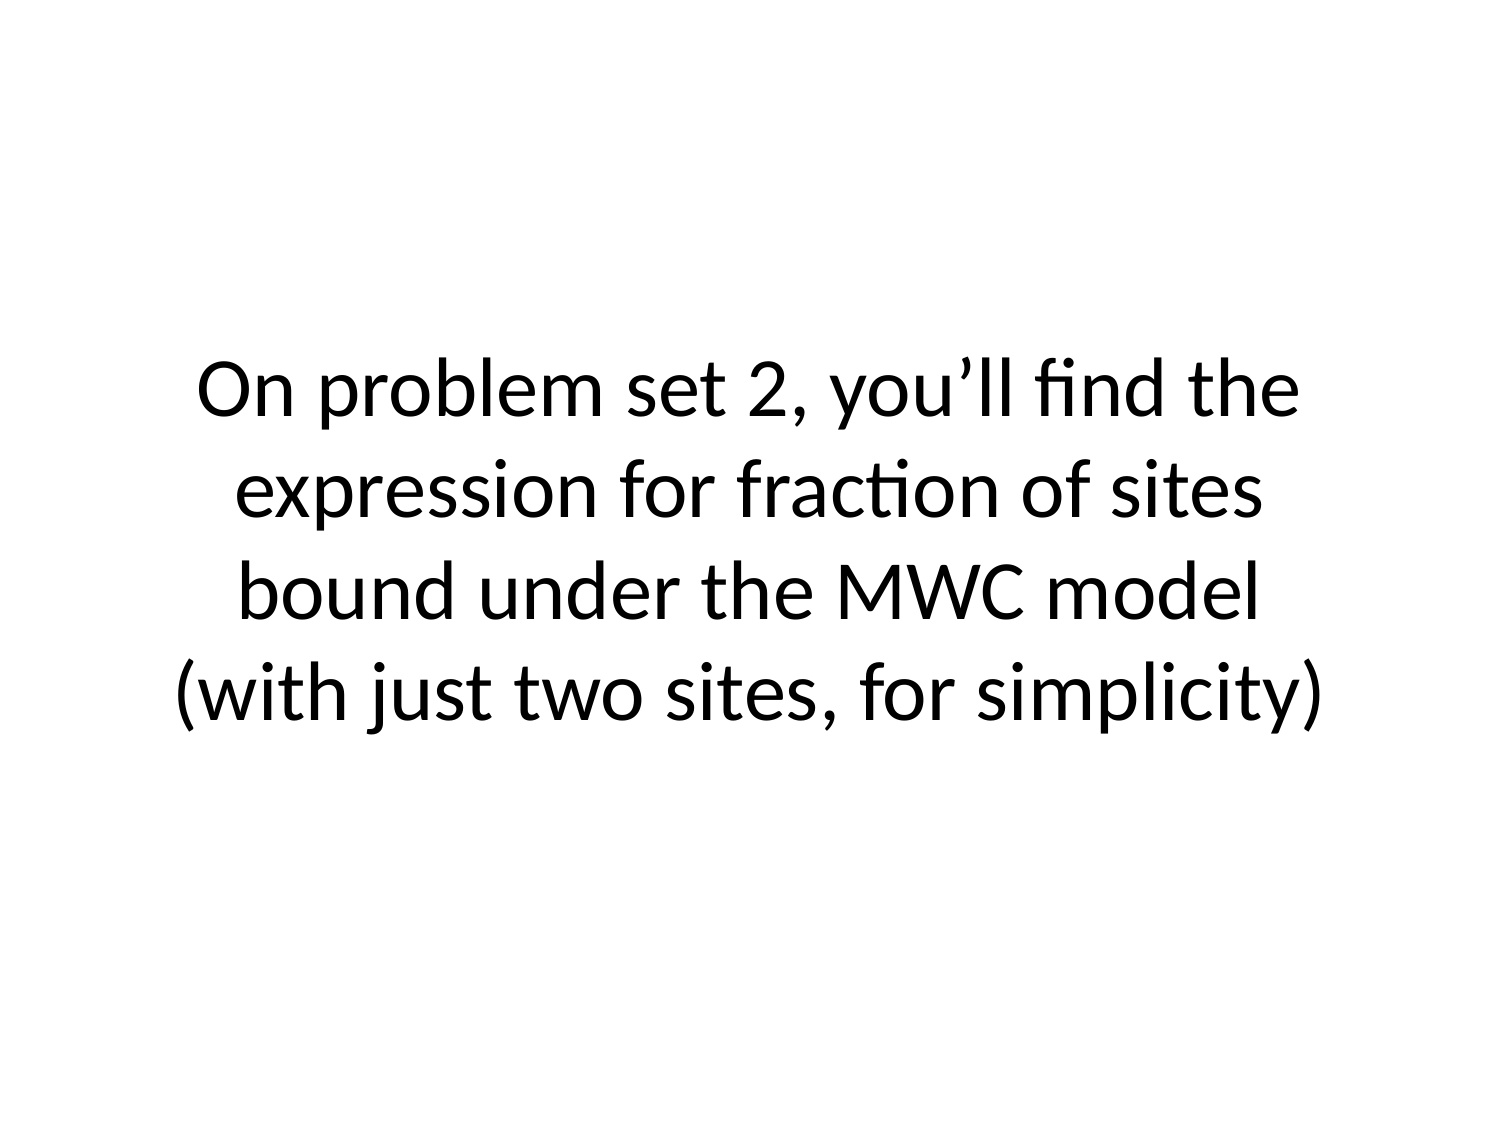

# On problem set 2, you’ll find the expression for fraction of sites bound under the MWC model (with just two sites, for simplicity)